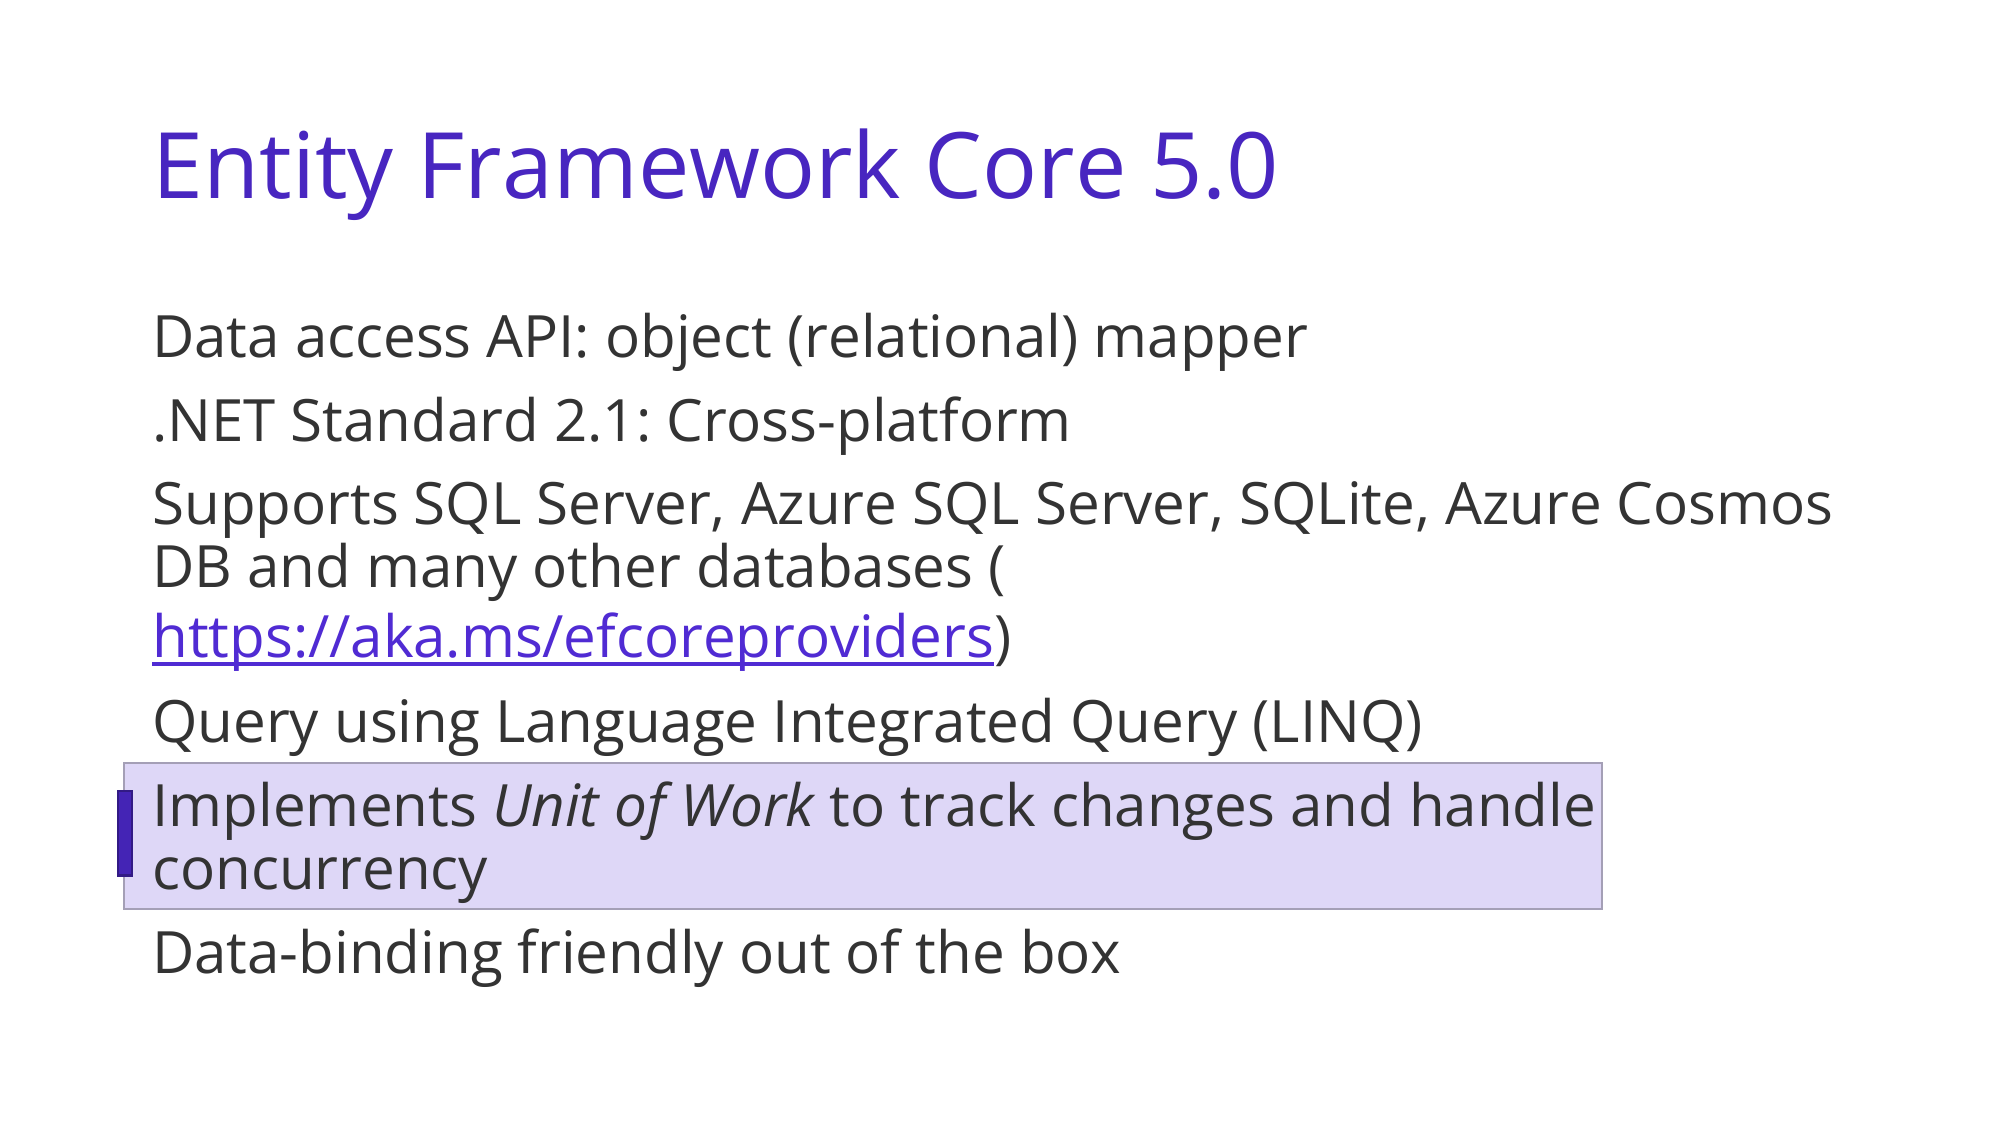

# Entity Framework Core 5.0
Data access API: object (relational) mapper
.NET Standard 2.1: Cross-platform
Supports SQL Server, Azure SQL Server, SQLite, Azure Cosmos DB and many other databases (https://aka.ms/efcoreproviders)
Query using Language Integrated Query (LINQ)
Implements Unit of Work to track changes and handle concurrency
Data-binding friendly out of the box